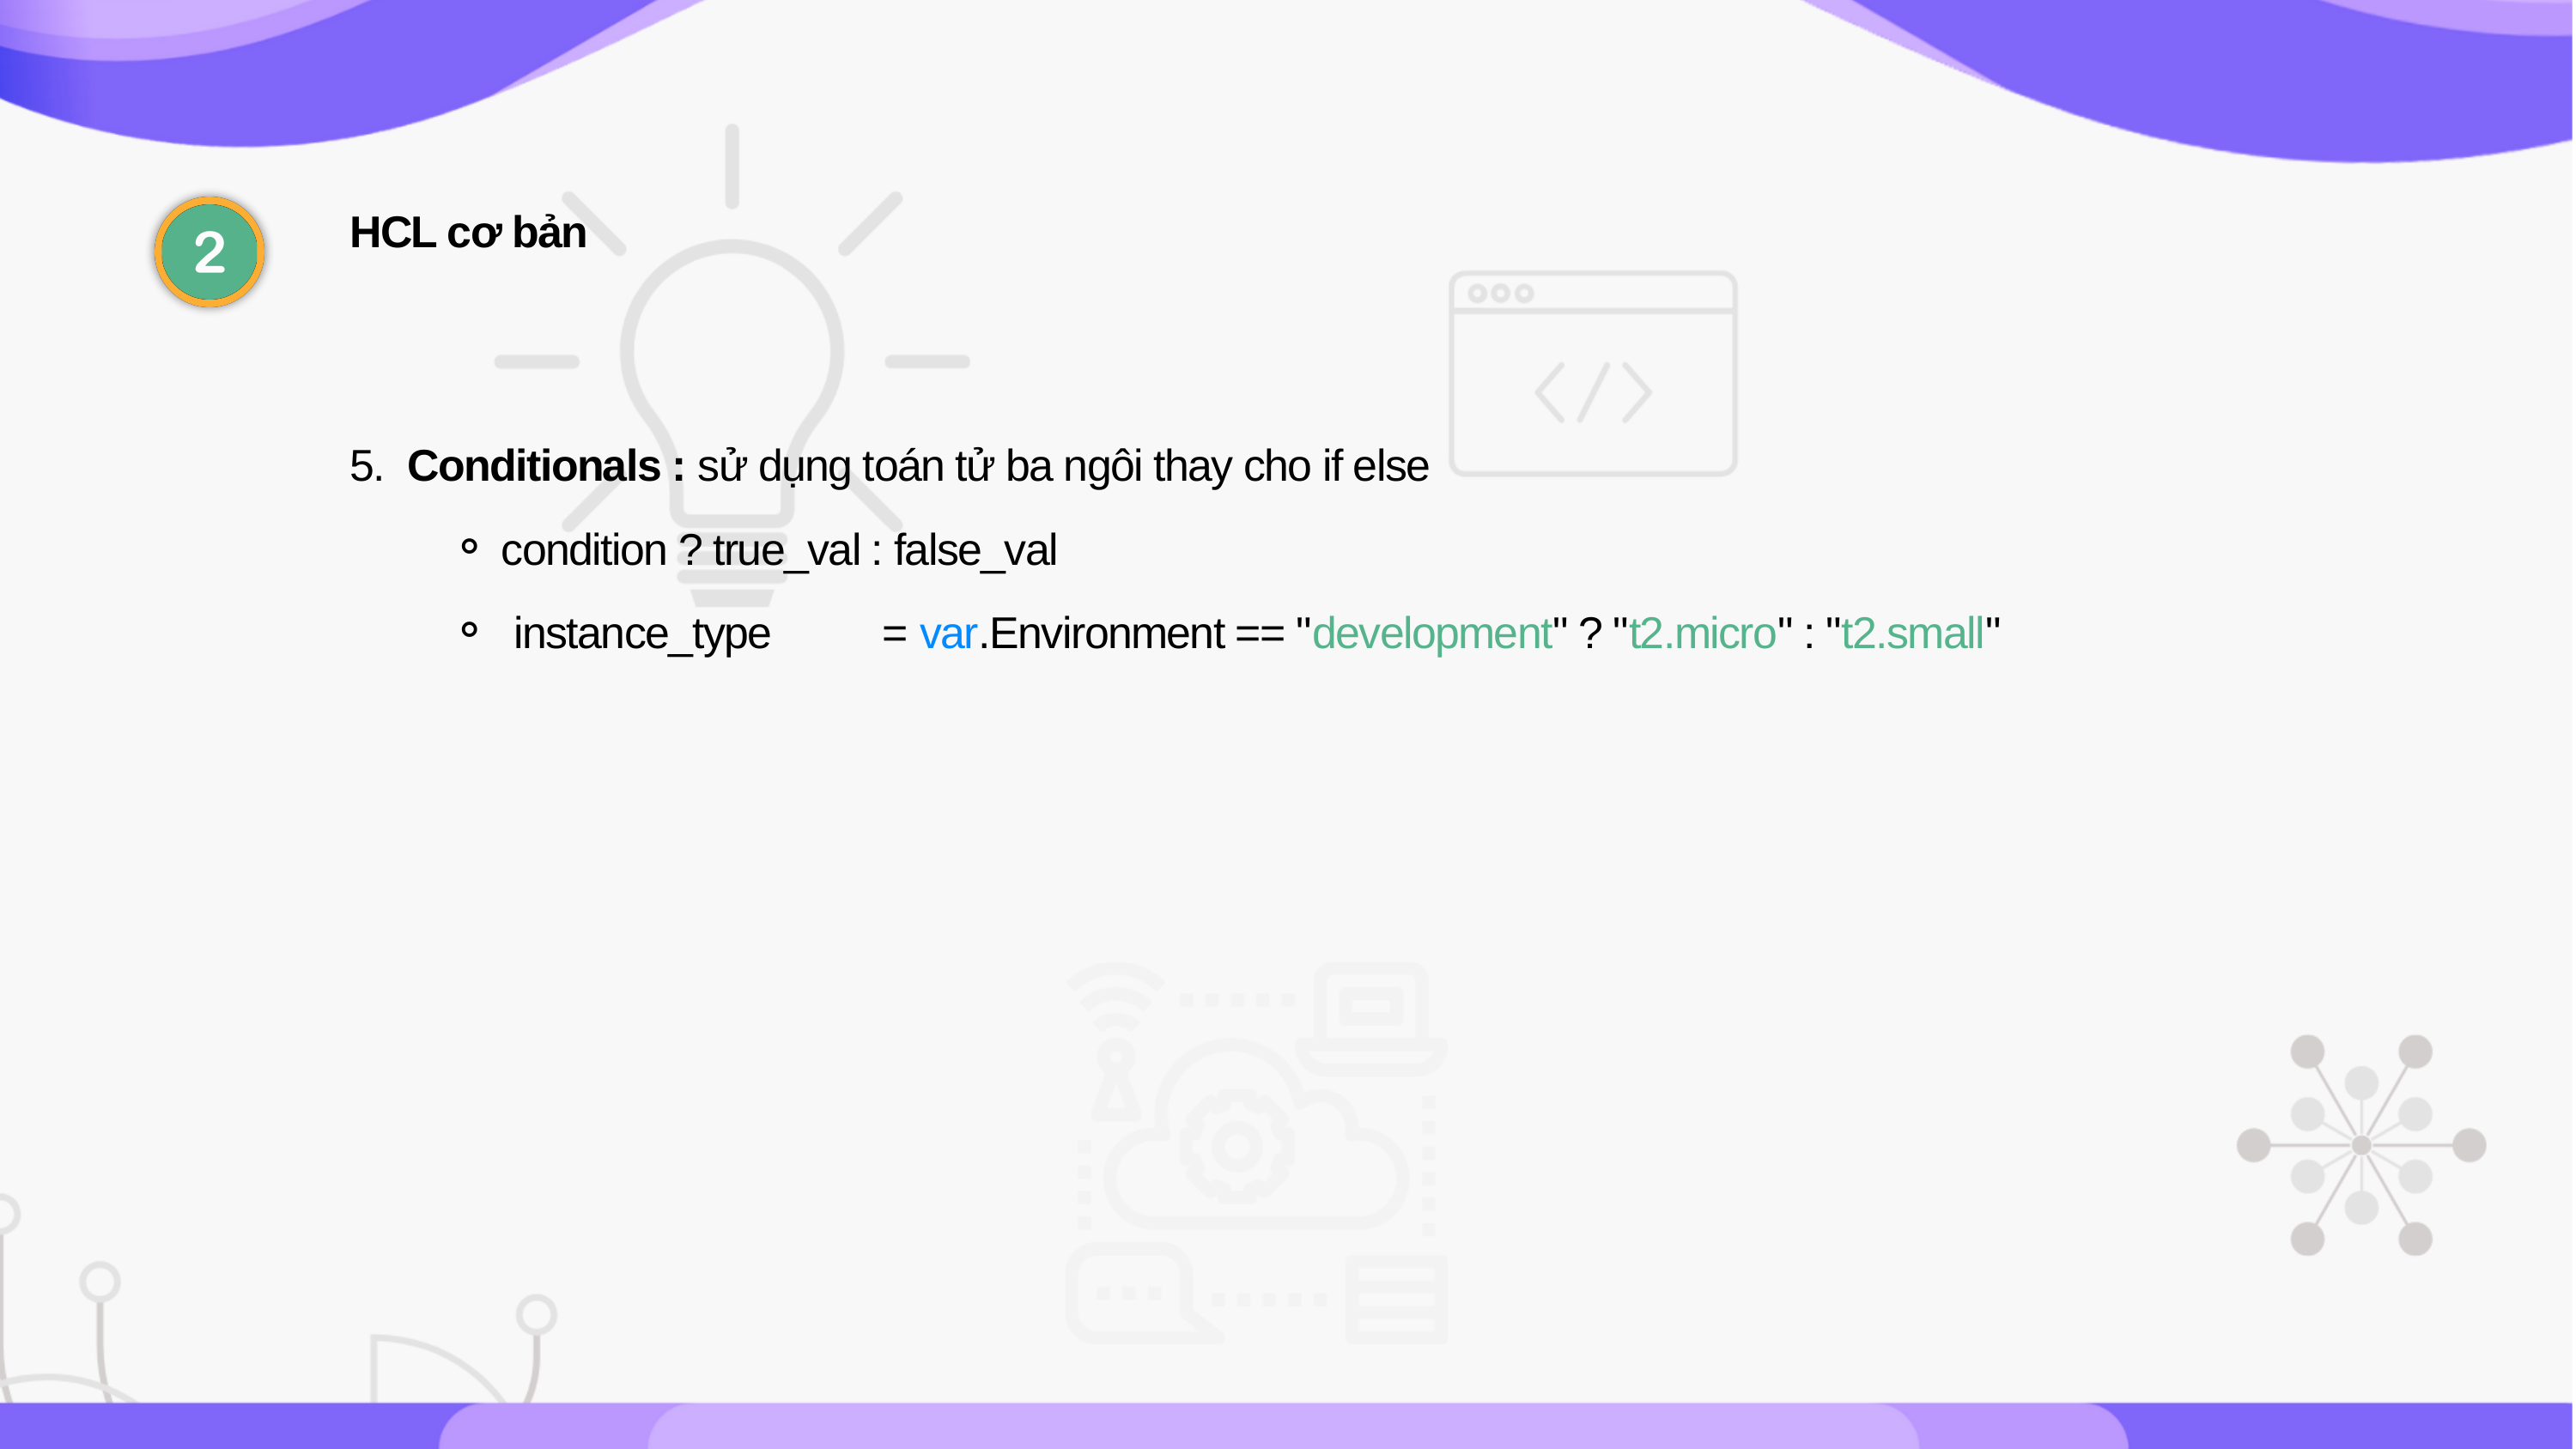

HCL cơ bản
5.  Conditionals : sử dụng toán tử ba ngôi thay cho if else
condition ? true_val : false_val
 instance_type          = var.Environment == "development" ? "t2.micro" : "t2.small"